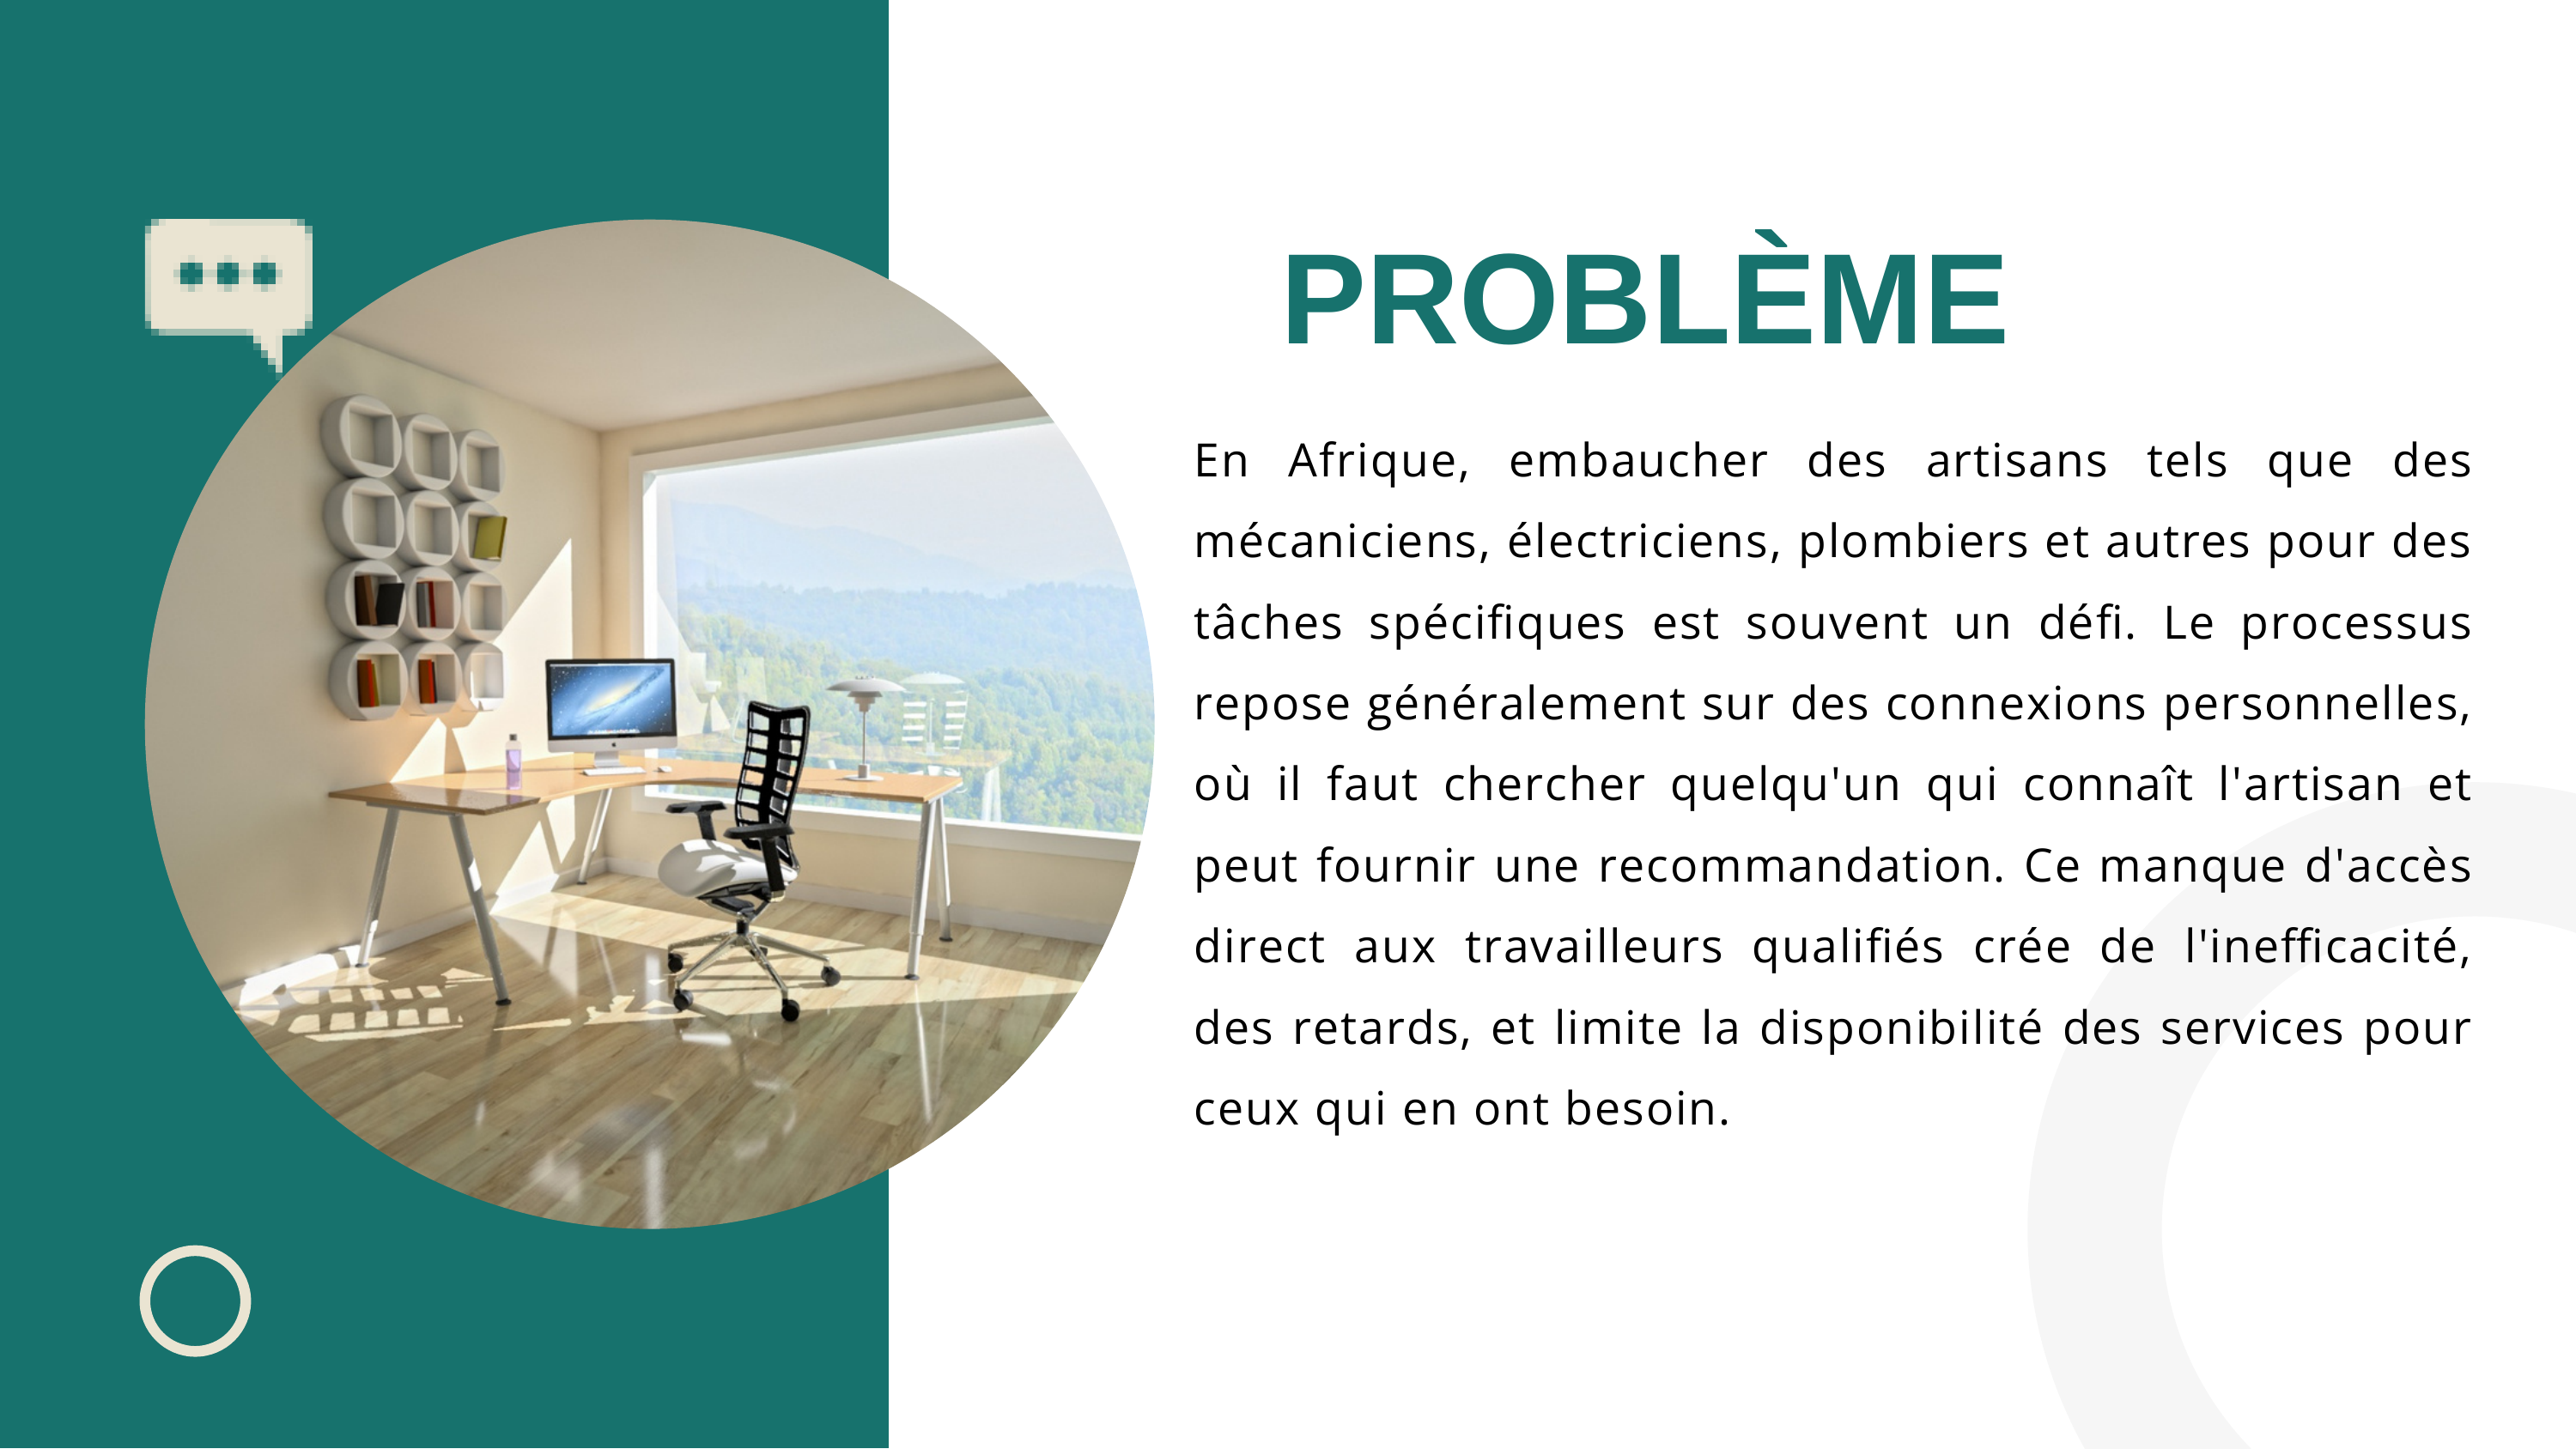

PROBLÈME
En Afrique, embaucher des artisans tels que des mécaniciens, électriciens, plombiers et autres pour des tâches spécifiques est souvent un défi. Le processus repose généralement sur des connexions personnelles, où il faut chercher quelqu'un qui connaît l'artisan et peut fournir une recommandation. Ce manque d'accès direct aux travailleurs qualifiés crée de l'inefficacité, des retards, et limite la disponibilité des services pour ceux qui en ont besoin.